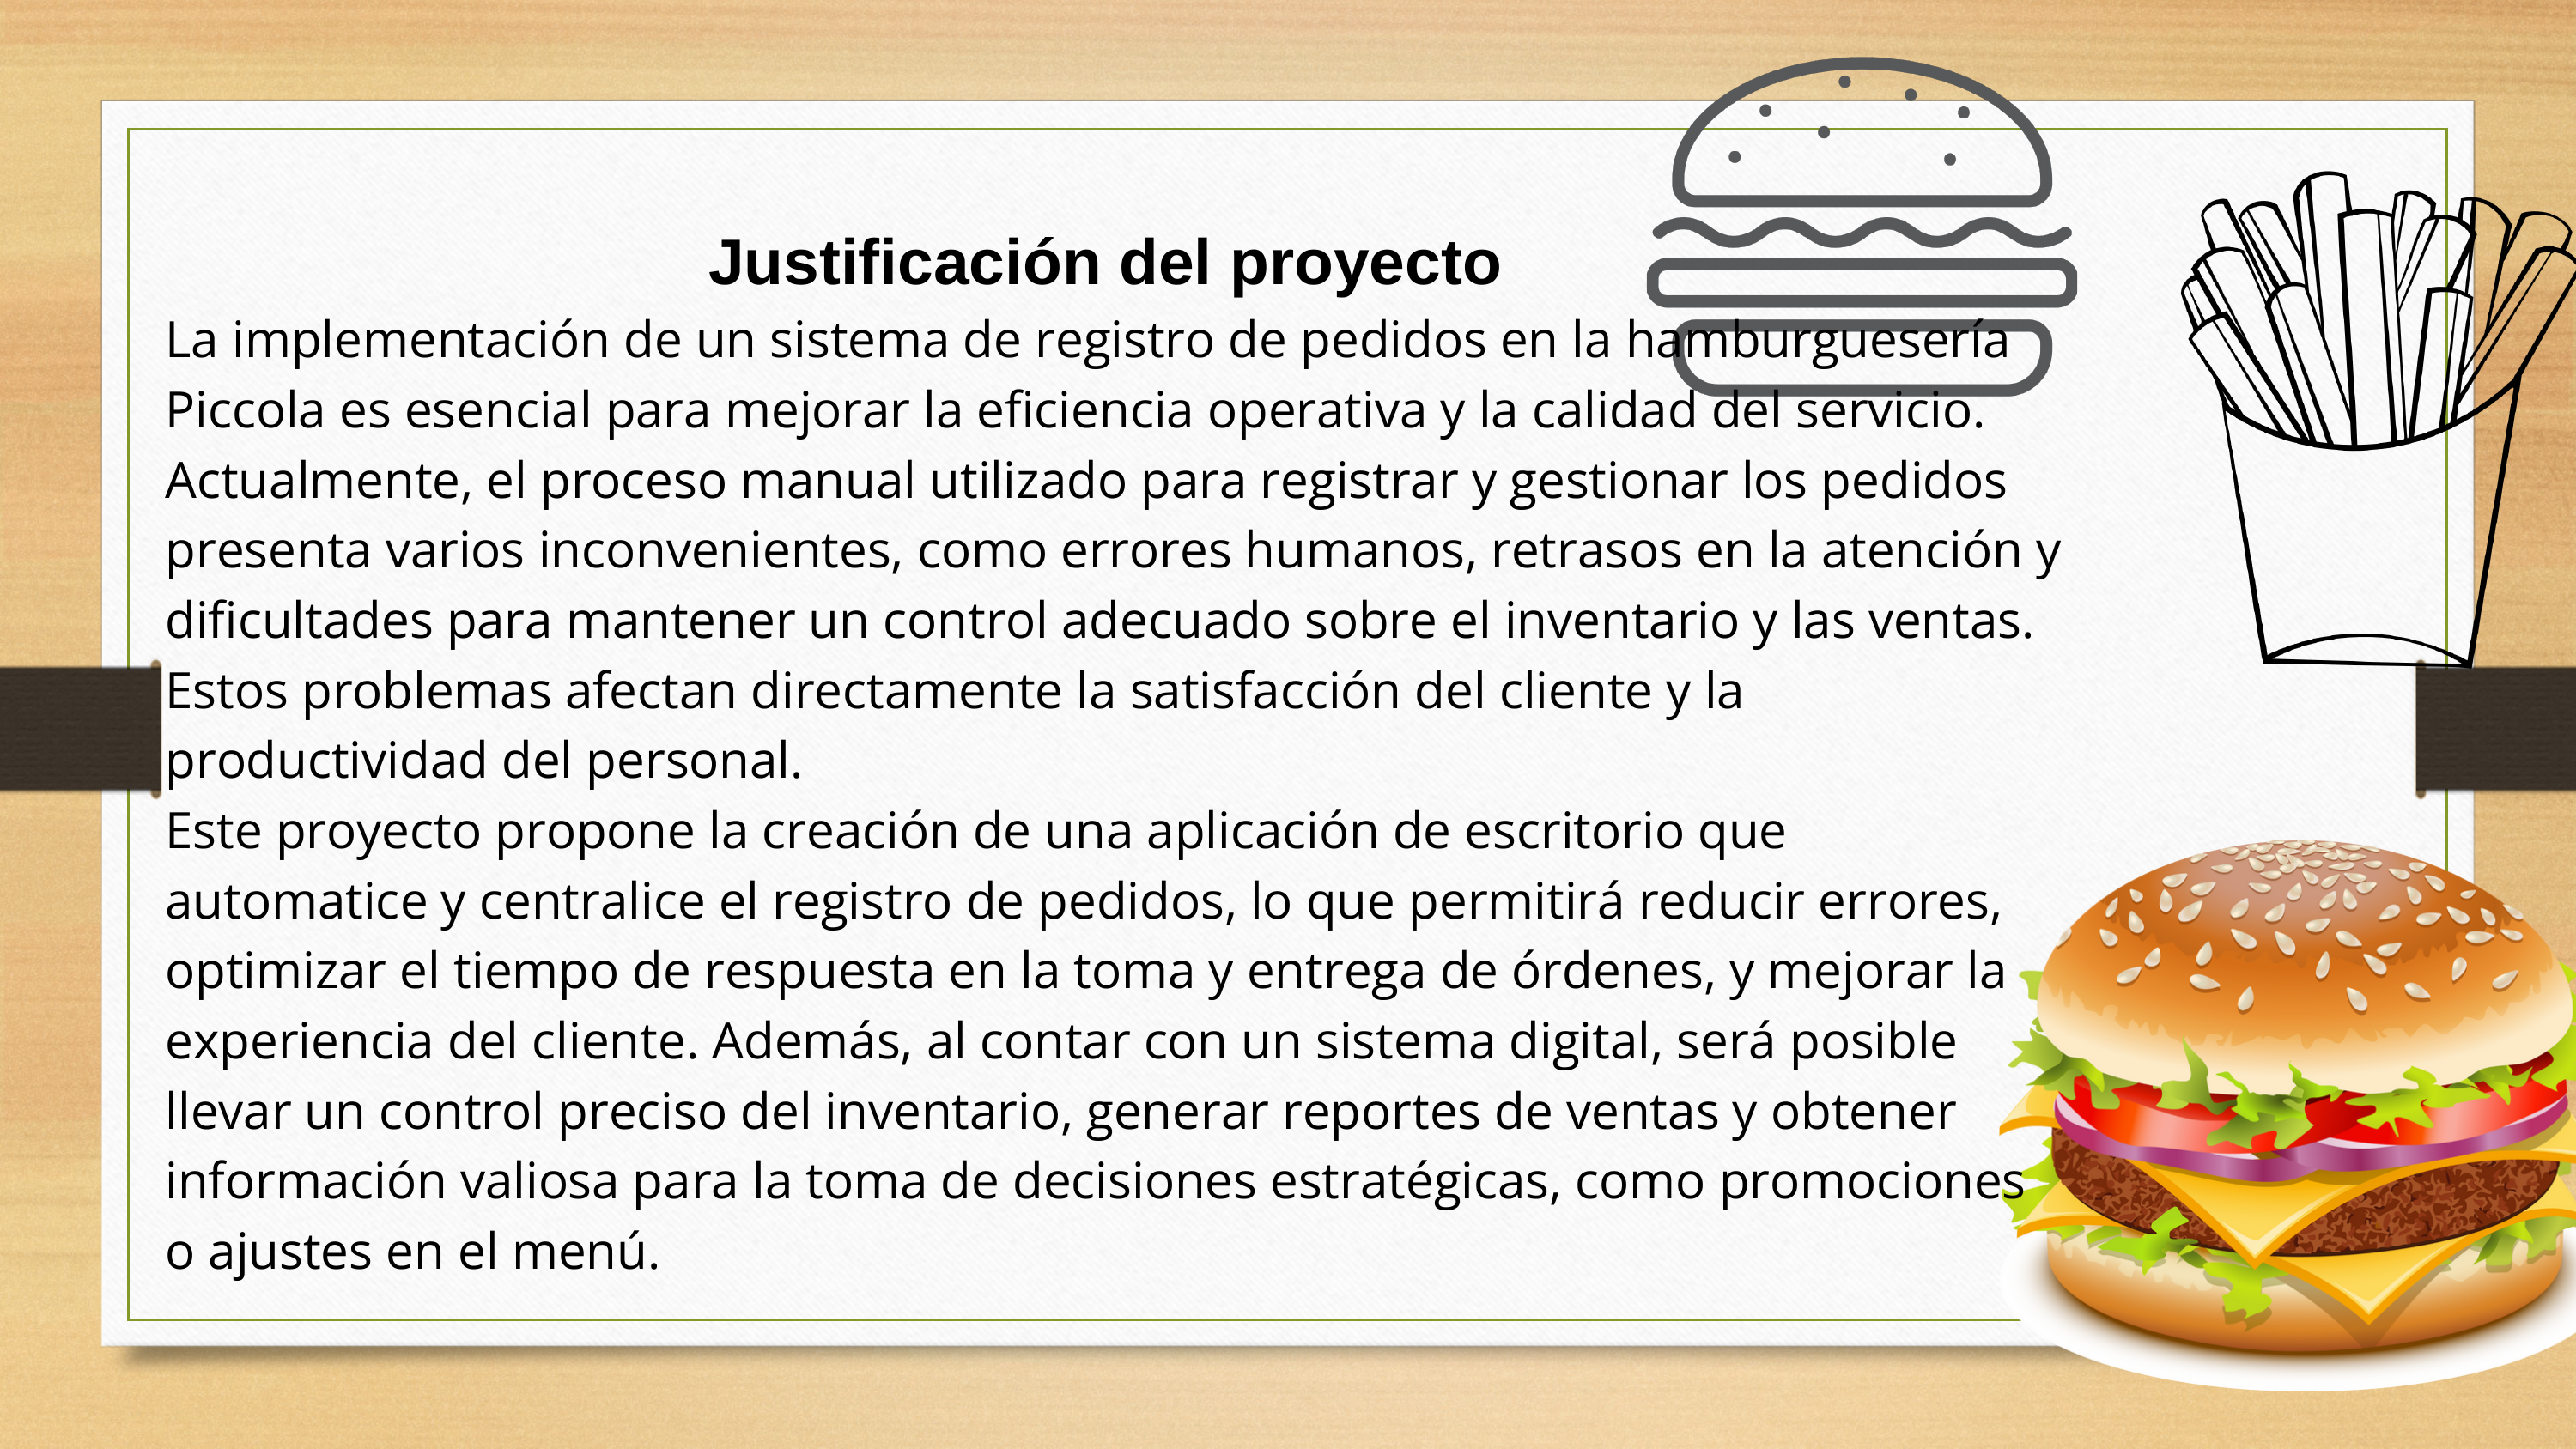

Justificación del proyecto
La implementación de un sistema de registro de pedidos en la hamburguesería Piccola es esencial para mejorar la eficiencia operativa y la calidad del servicio. Actualmente, el proceso manual utilizado para registrar y gestionar los pedidos presenta varios inconvenientes, como errores humanos, retrasos en la atención y dificultades para mantener un control adecuado sobre el inventario y las ventas. Estos problemas afectan directamente la satisfacción del cliente y la productividad del personal.
Este proyecto propone la creación de una aplicación de escritorio que automatice y centralice el registro de pedidos, lo que permitirá reducir errores, optimizar el tiempo de respuesta en la toma y entrega de órdenes, y mejorar la experiencia del cliente. Además, al contar con un sistema digital, será posible llevar un control preciso del inventario, generar reportes de ventas y obtener información valiosa para la toma de decisiones estratégicas, como promociones o ajustes en el menú.